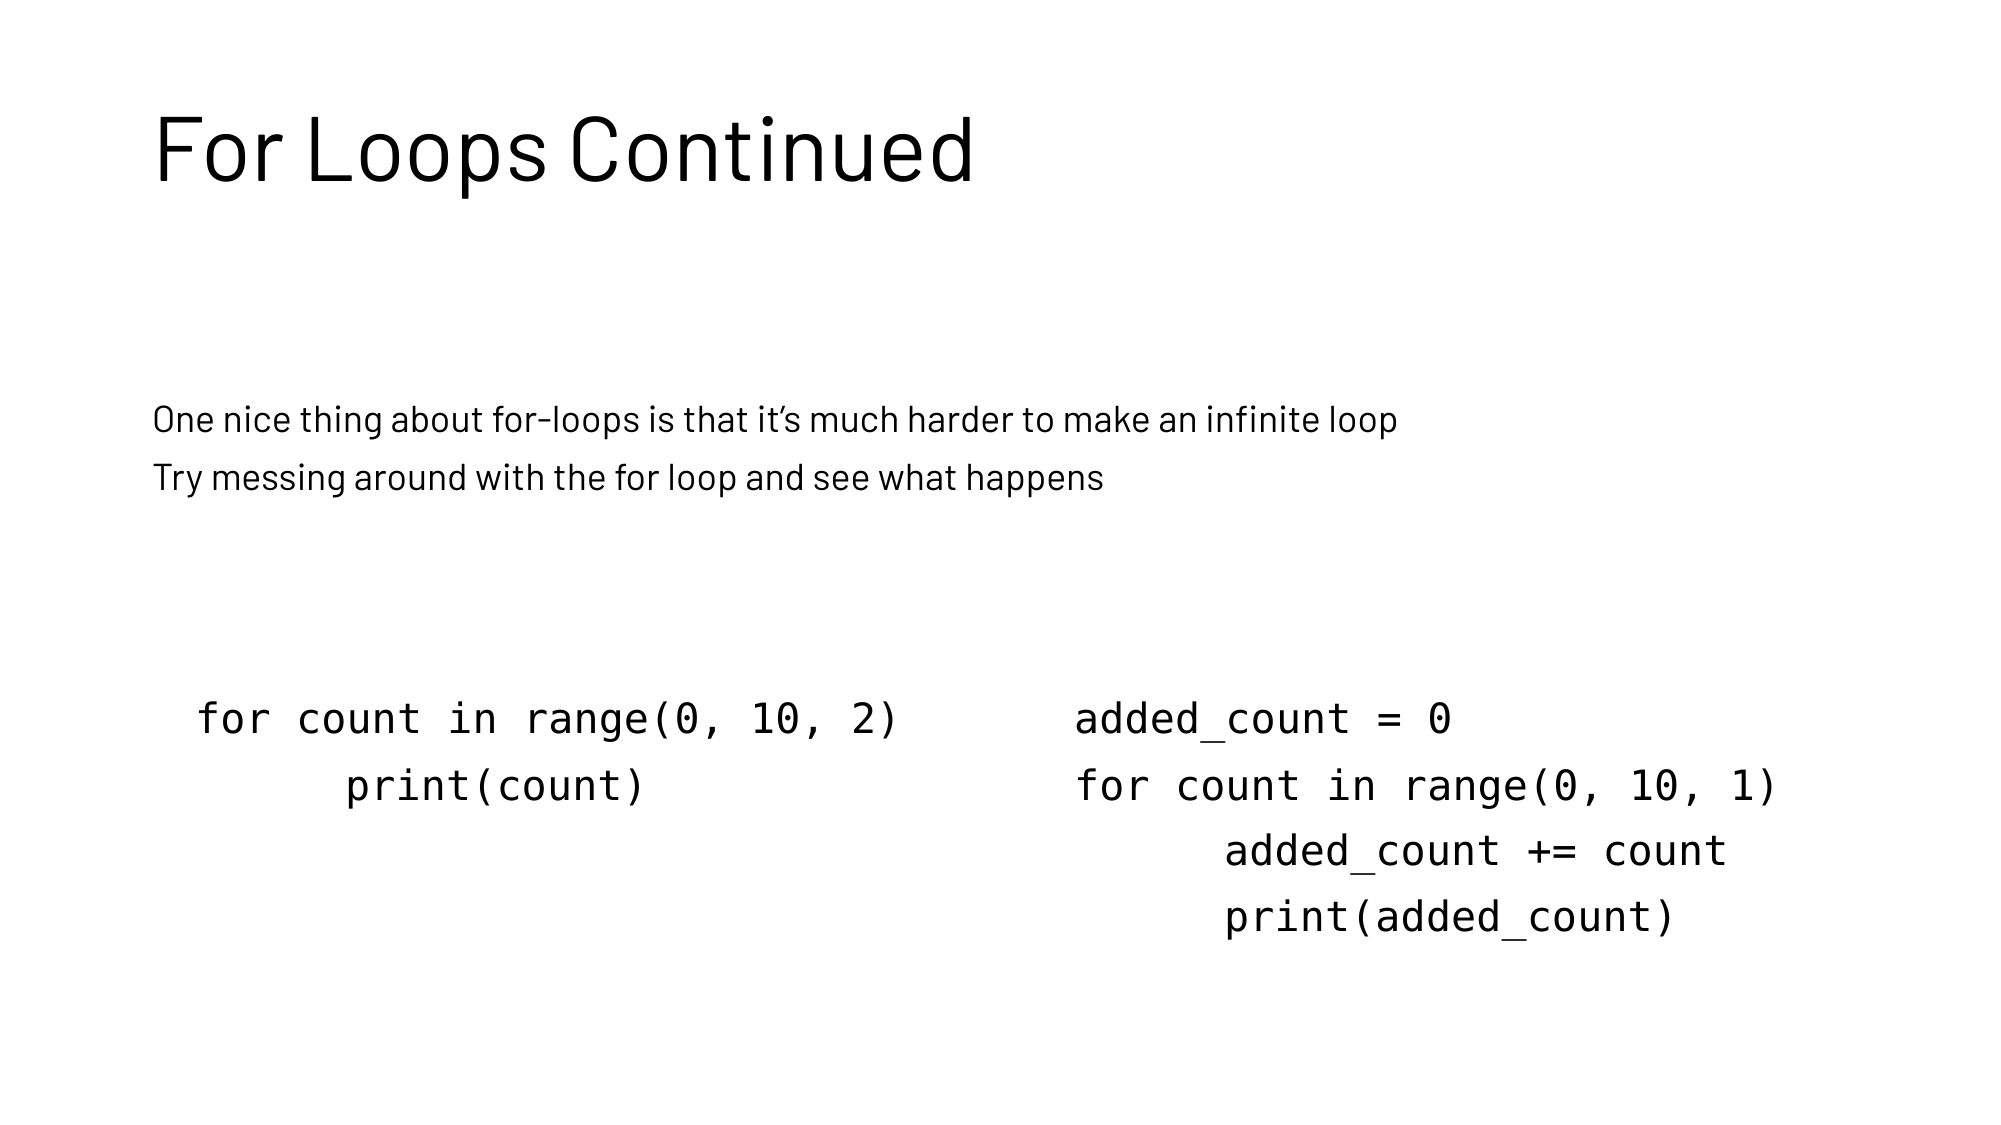

# For Loops Continued
One nice thing about for-loops is that it’s much harder to make an infinite loop
Try messing around with the for loop and see what happens
added_count = 0
for count in range(0, 10, 1)
	added_count += count
	print(added_count)

for count in range(0, 10, 2)
	print(count)